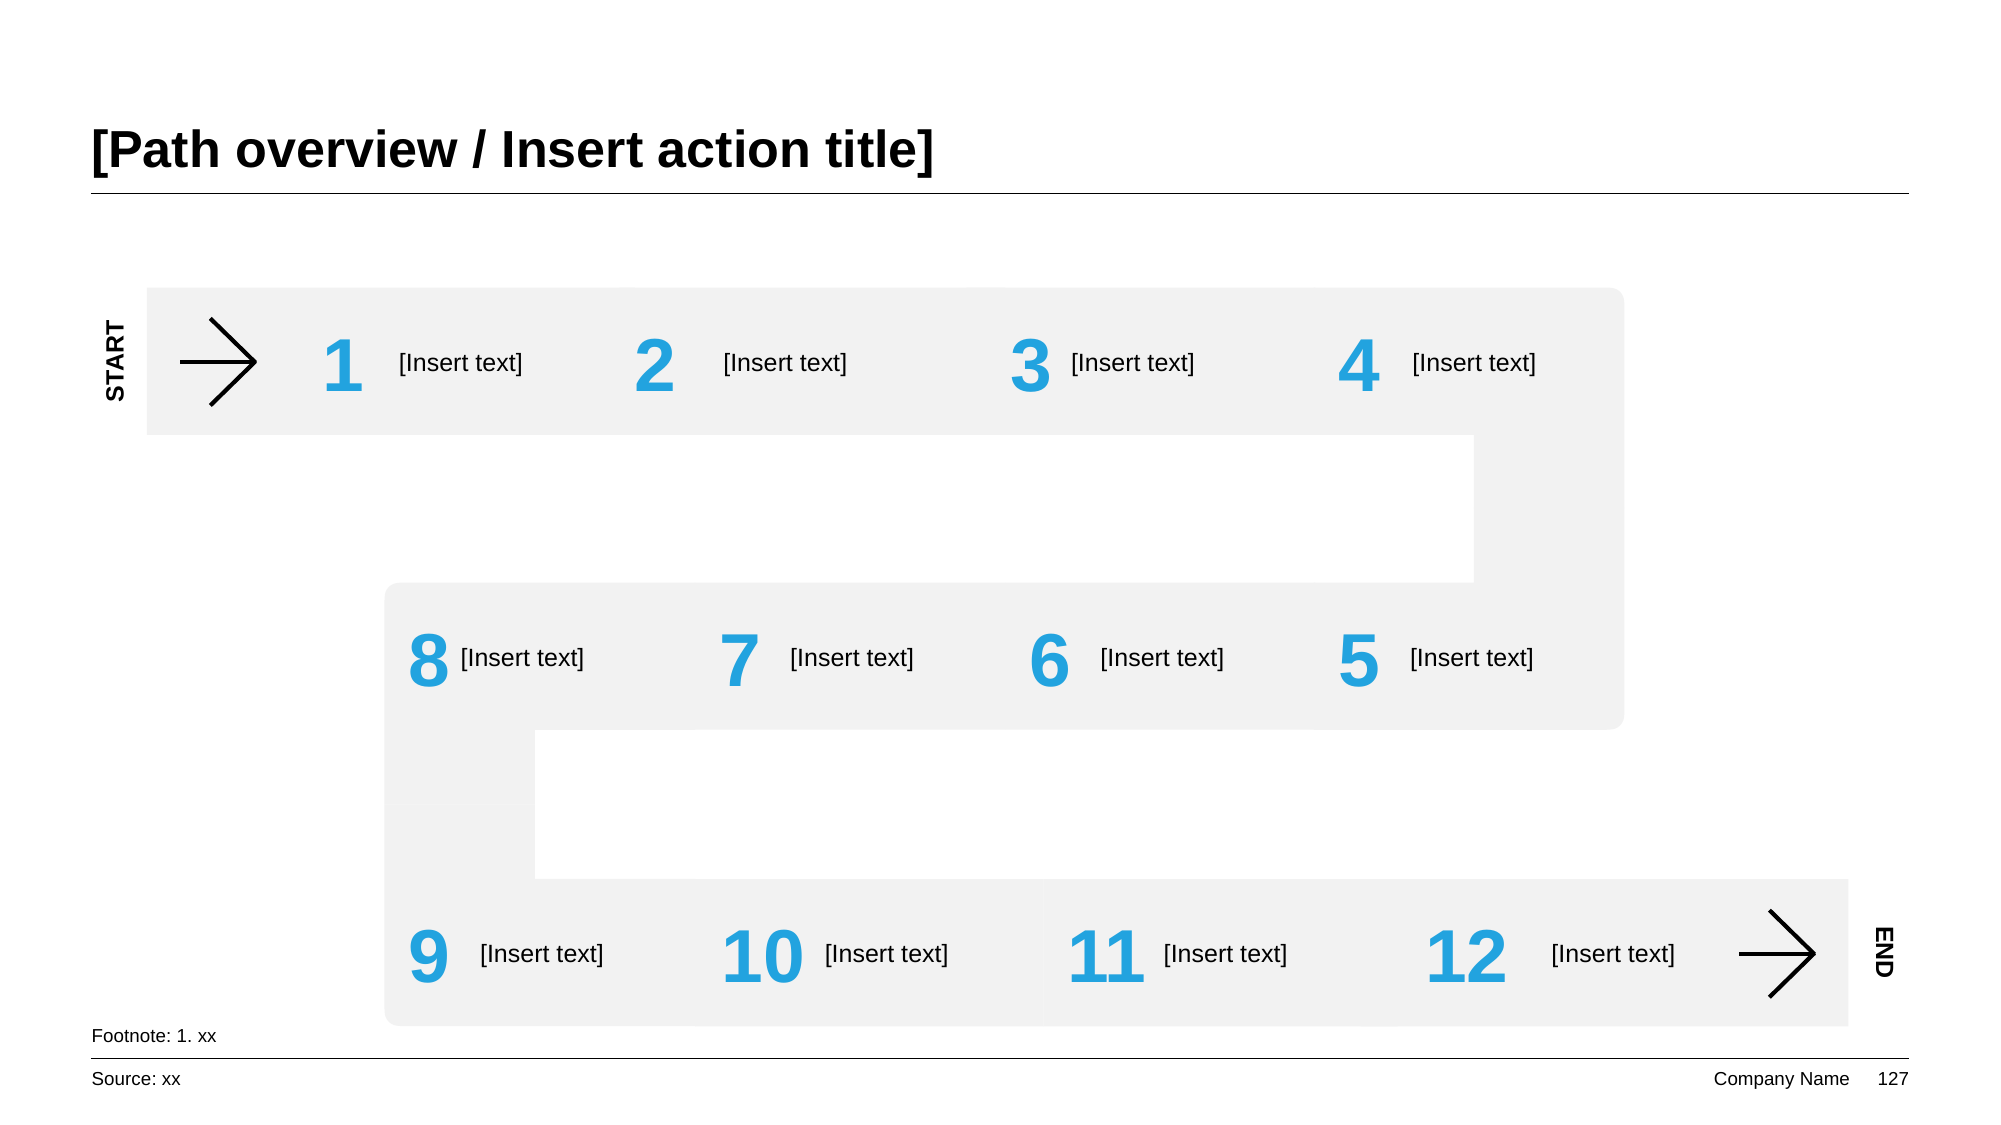

# [Path overview / Insert action title]

1
2
3
4
START
[Insert text]
[Insert text]
[Insert text]
[Insert text]

8
7
6
5
[Insert text]
[Insert text]
[Insert text]
[Insert text]

9
10
11
12
[Insert text]
[Insert text]
[Insert text]
[Insert text]
END
Footnote: 1. xx
Source: xx